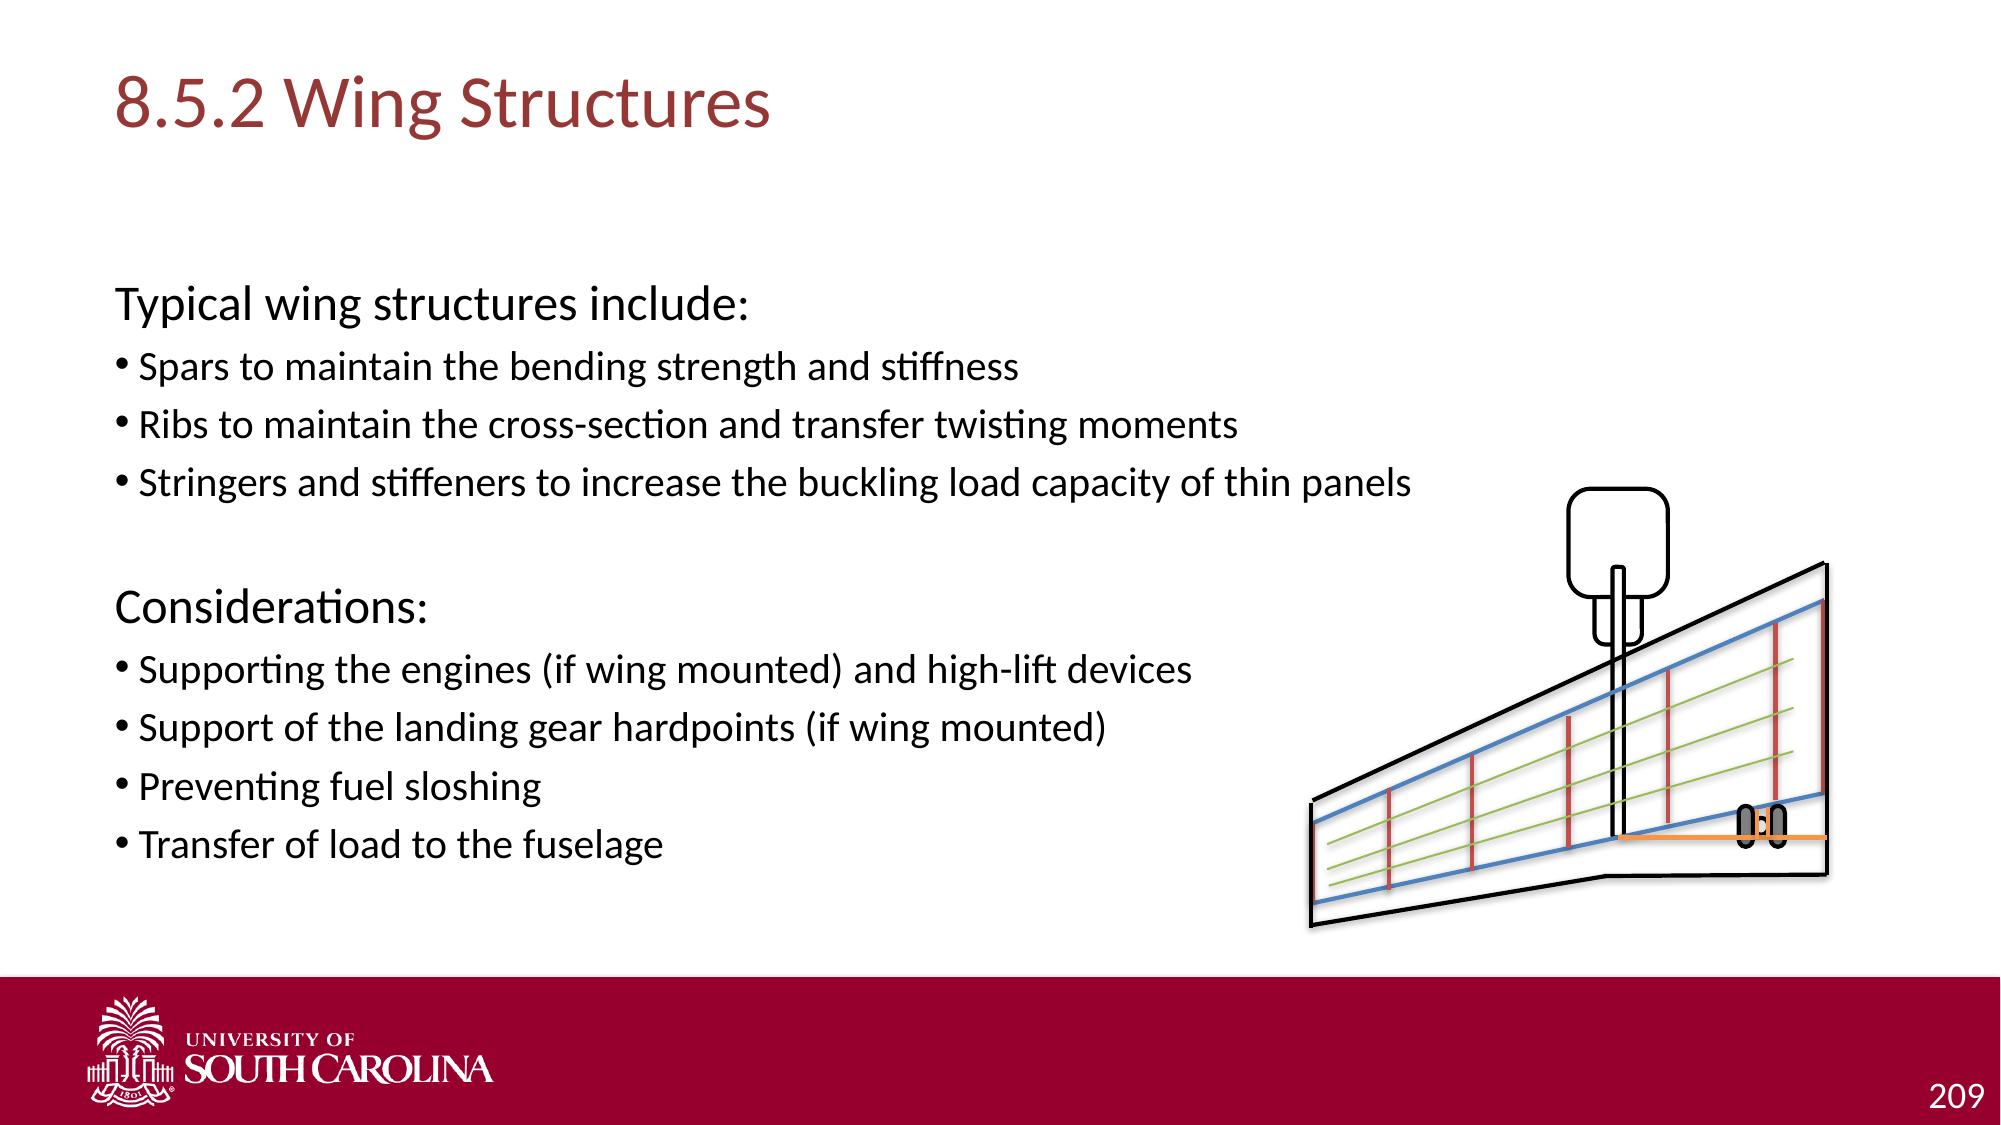

# 8.5.2 Wing Structures
Typical wing structures include:
Spars to maintain the bending strength and stiffness
Ribs to maintain the cross-section and transfer twisting moments
Stringers and stiffeners to increase the buckling load capacity of thin panels

Considerations:
Supporting the engines (if wing mounted) and high-lift devices
Support of the landing gear hardpoints (if wing mounted)
Preventing fuel sloshing
Transfer of load to the fuselage